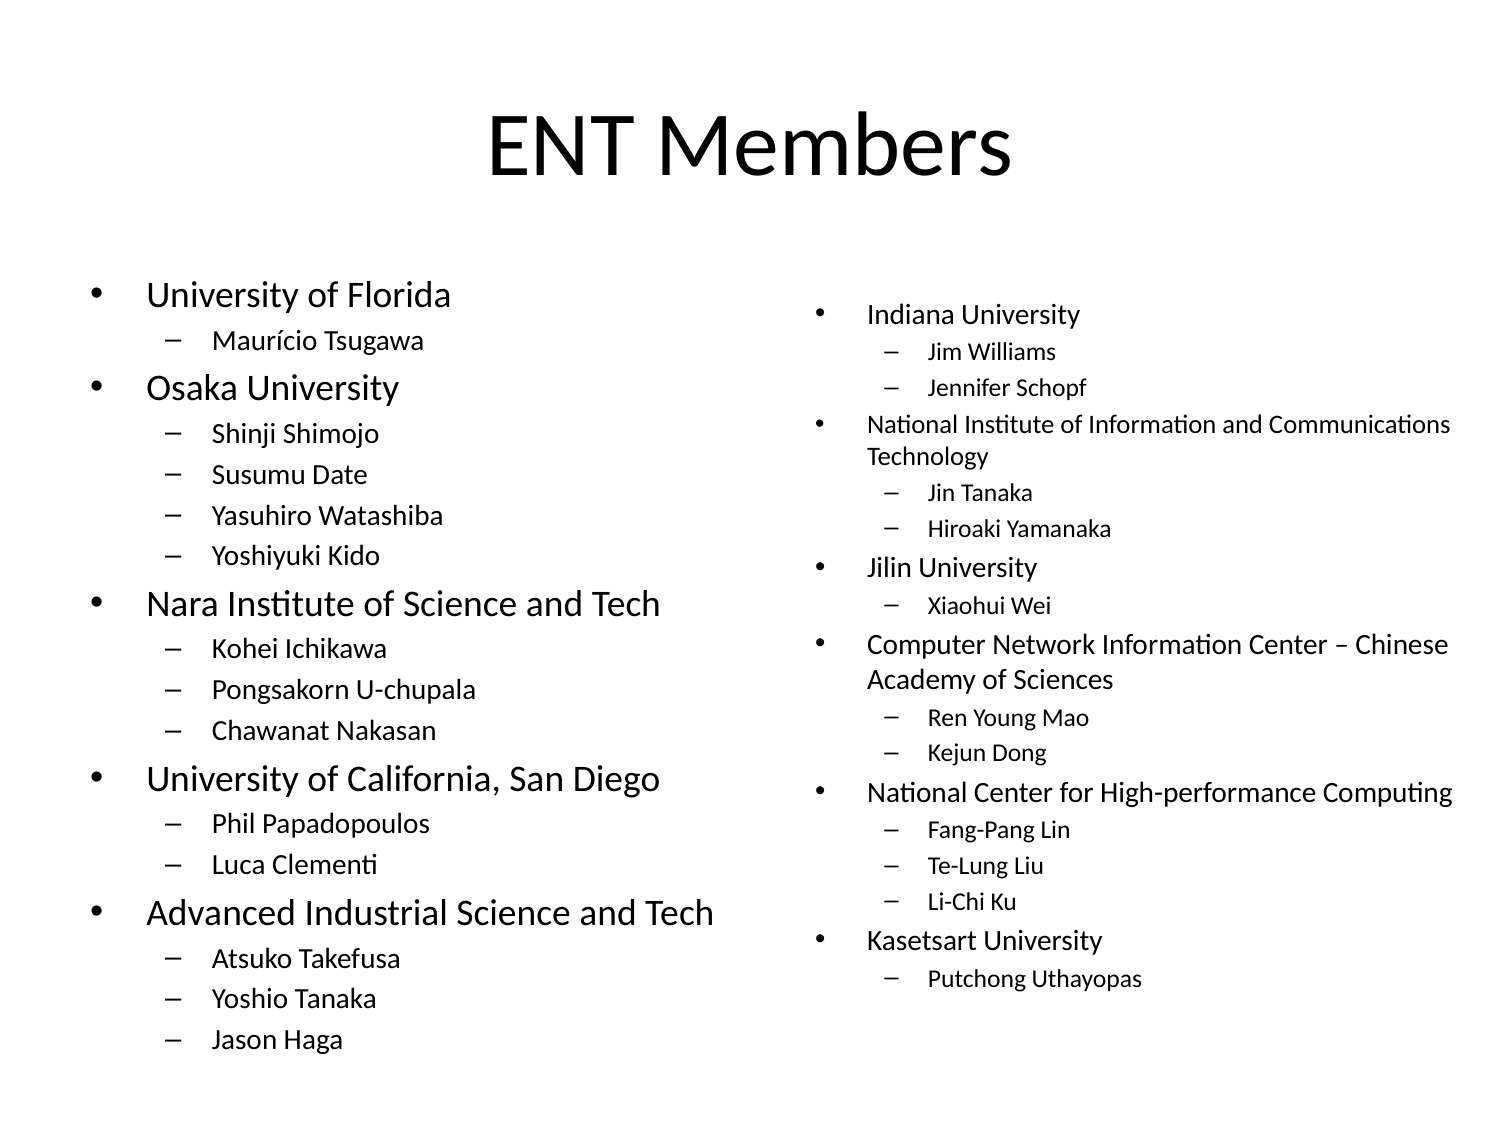

# ENT Members
University of Florida
Maurício Tsugawa
Osaka University
Shinji Shimojo
Susumu Date
Yasuhiro Watashiba
Yoshiyuki Kido
Nara Institute of Science and Tech
Kohei Ichikawa
Pongsakorn U-chupala
Chawanat Nakasan
University of California, San Diego
Phil Papadopoulos
Luca Clementi
Advanced Industrial Science and Tech
Atsuko Takefusa
Yoshio Tanaka
Jason Haga

Indiana University
Jim Williams
Jennifer Schopf
National Institute of Information and Communications Technology
Jin Tanaka
Hiroaki Yamanaka
Jilin University
Xiaohui Wei
Computer Network Information Center – Chinese Academy of Sciences
Ren Young Mao
Kejun Dong
National Center for High-performance Computing
Fang-Pang Lin
Te-Lung Liu
Li-Chi Ku
Kasetsart University
Putchong Uthayopas